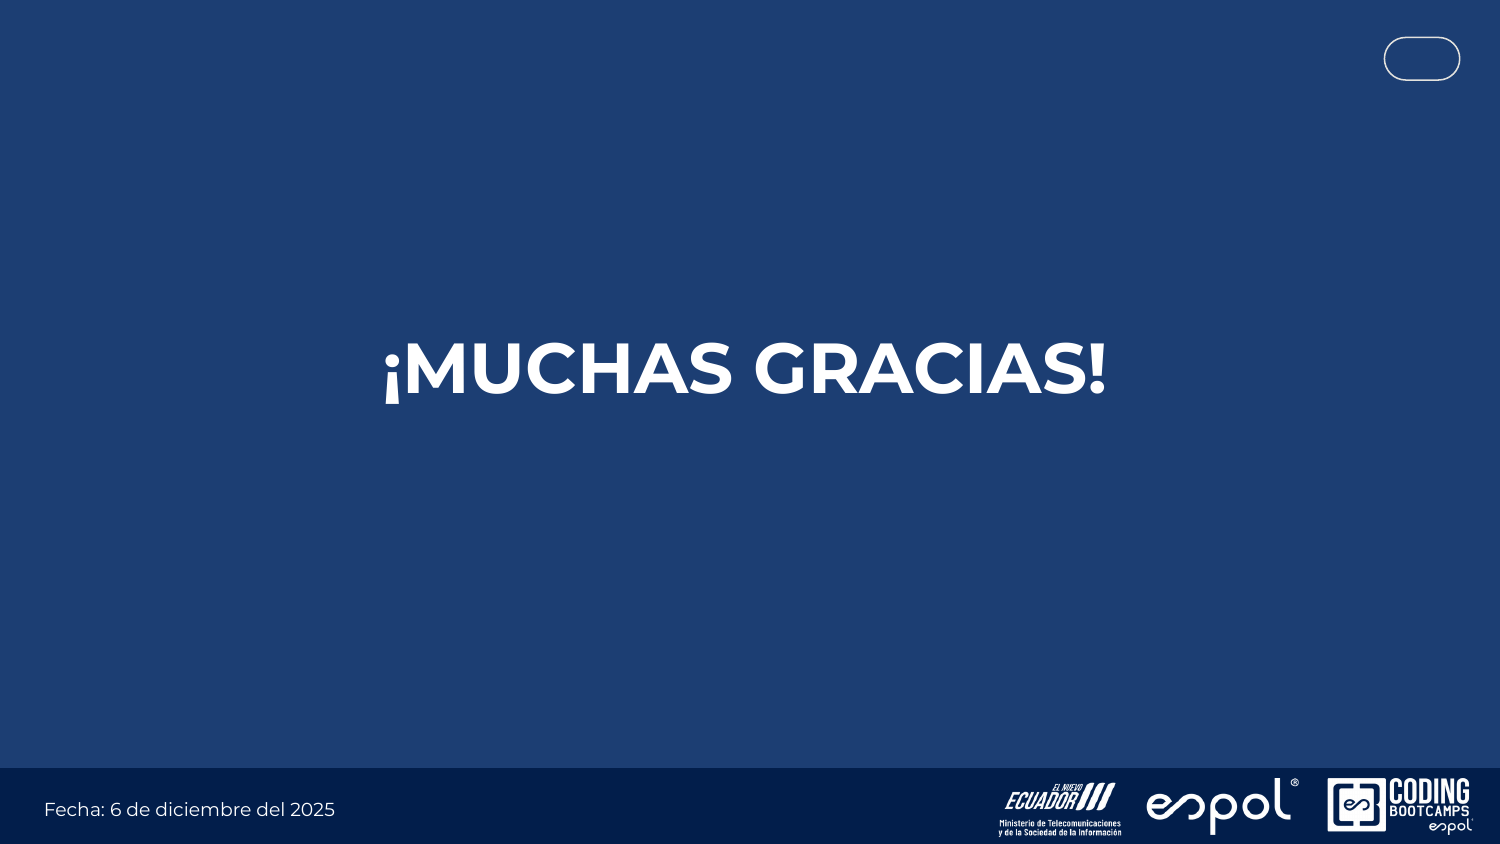

# ¡MUCHAS GRACIAS!
Fecha: 6 de diciembre del 2025